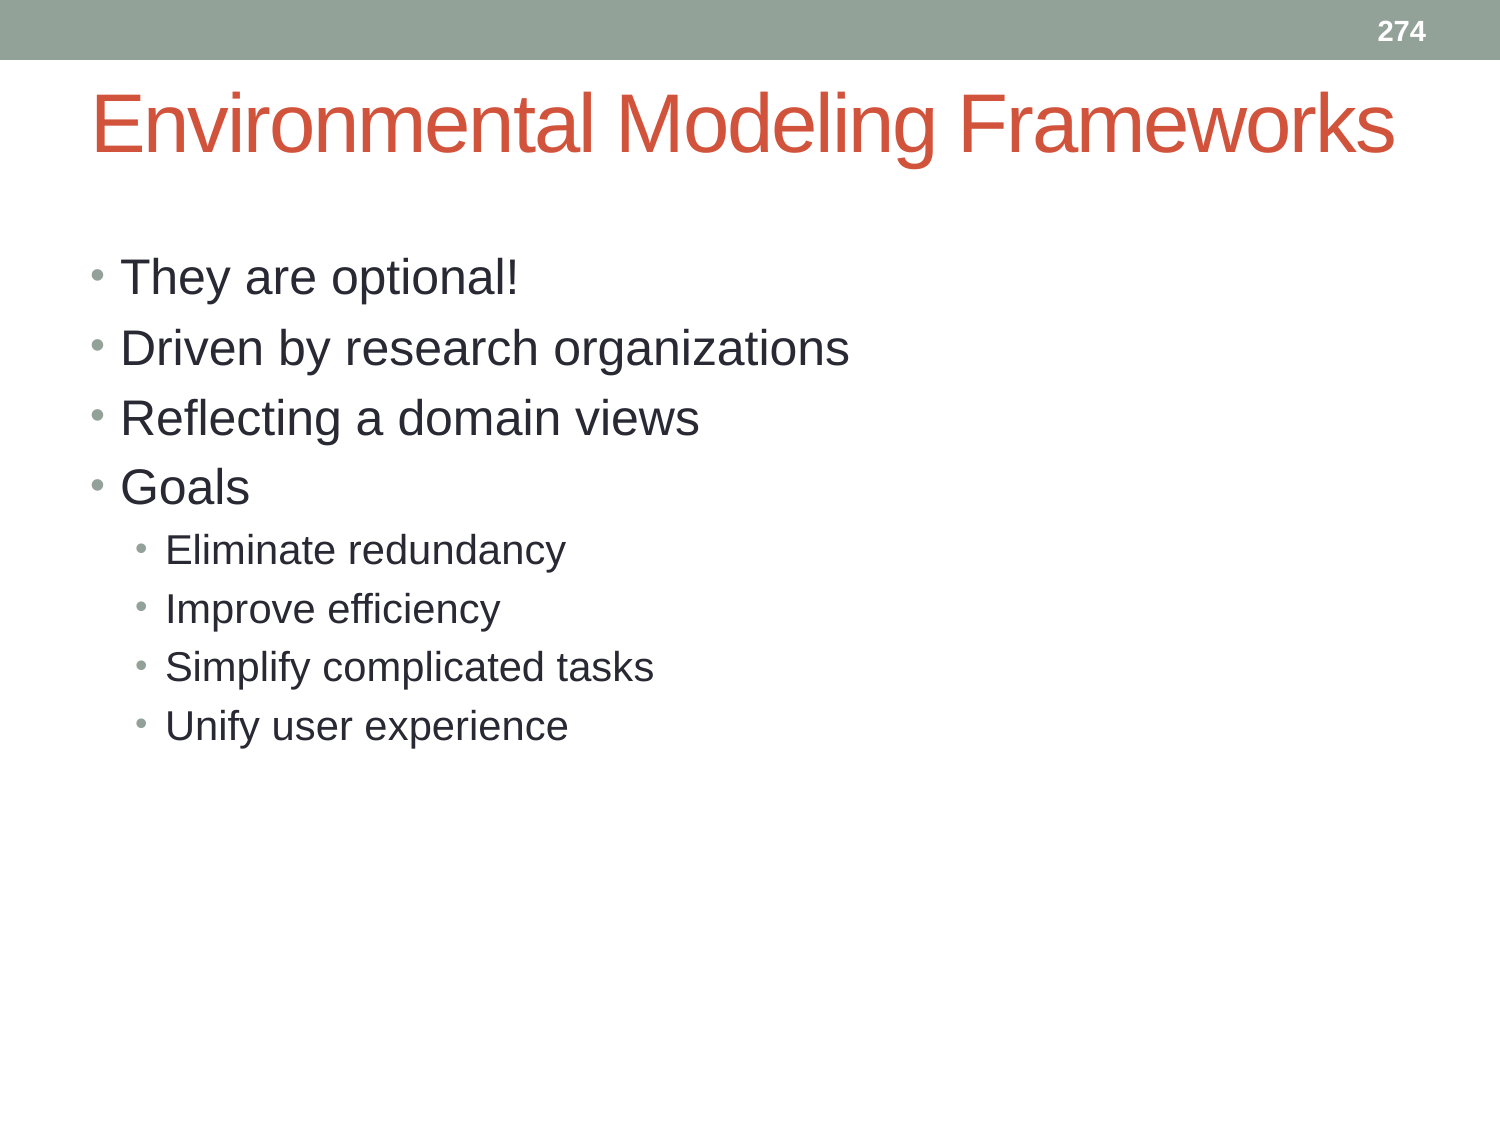

274
# Environmental Modeling Frameworks
They are optional!
Driven by research organizations
Reflecting a domain views
Goals
Eliminate redundancy
Improve efficiency
Simplify complicated tasks
Unify user experience